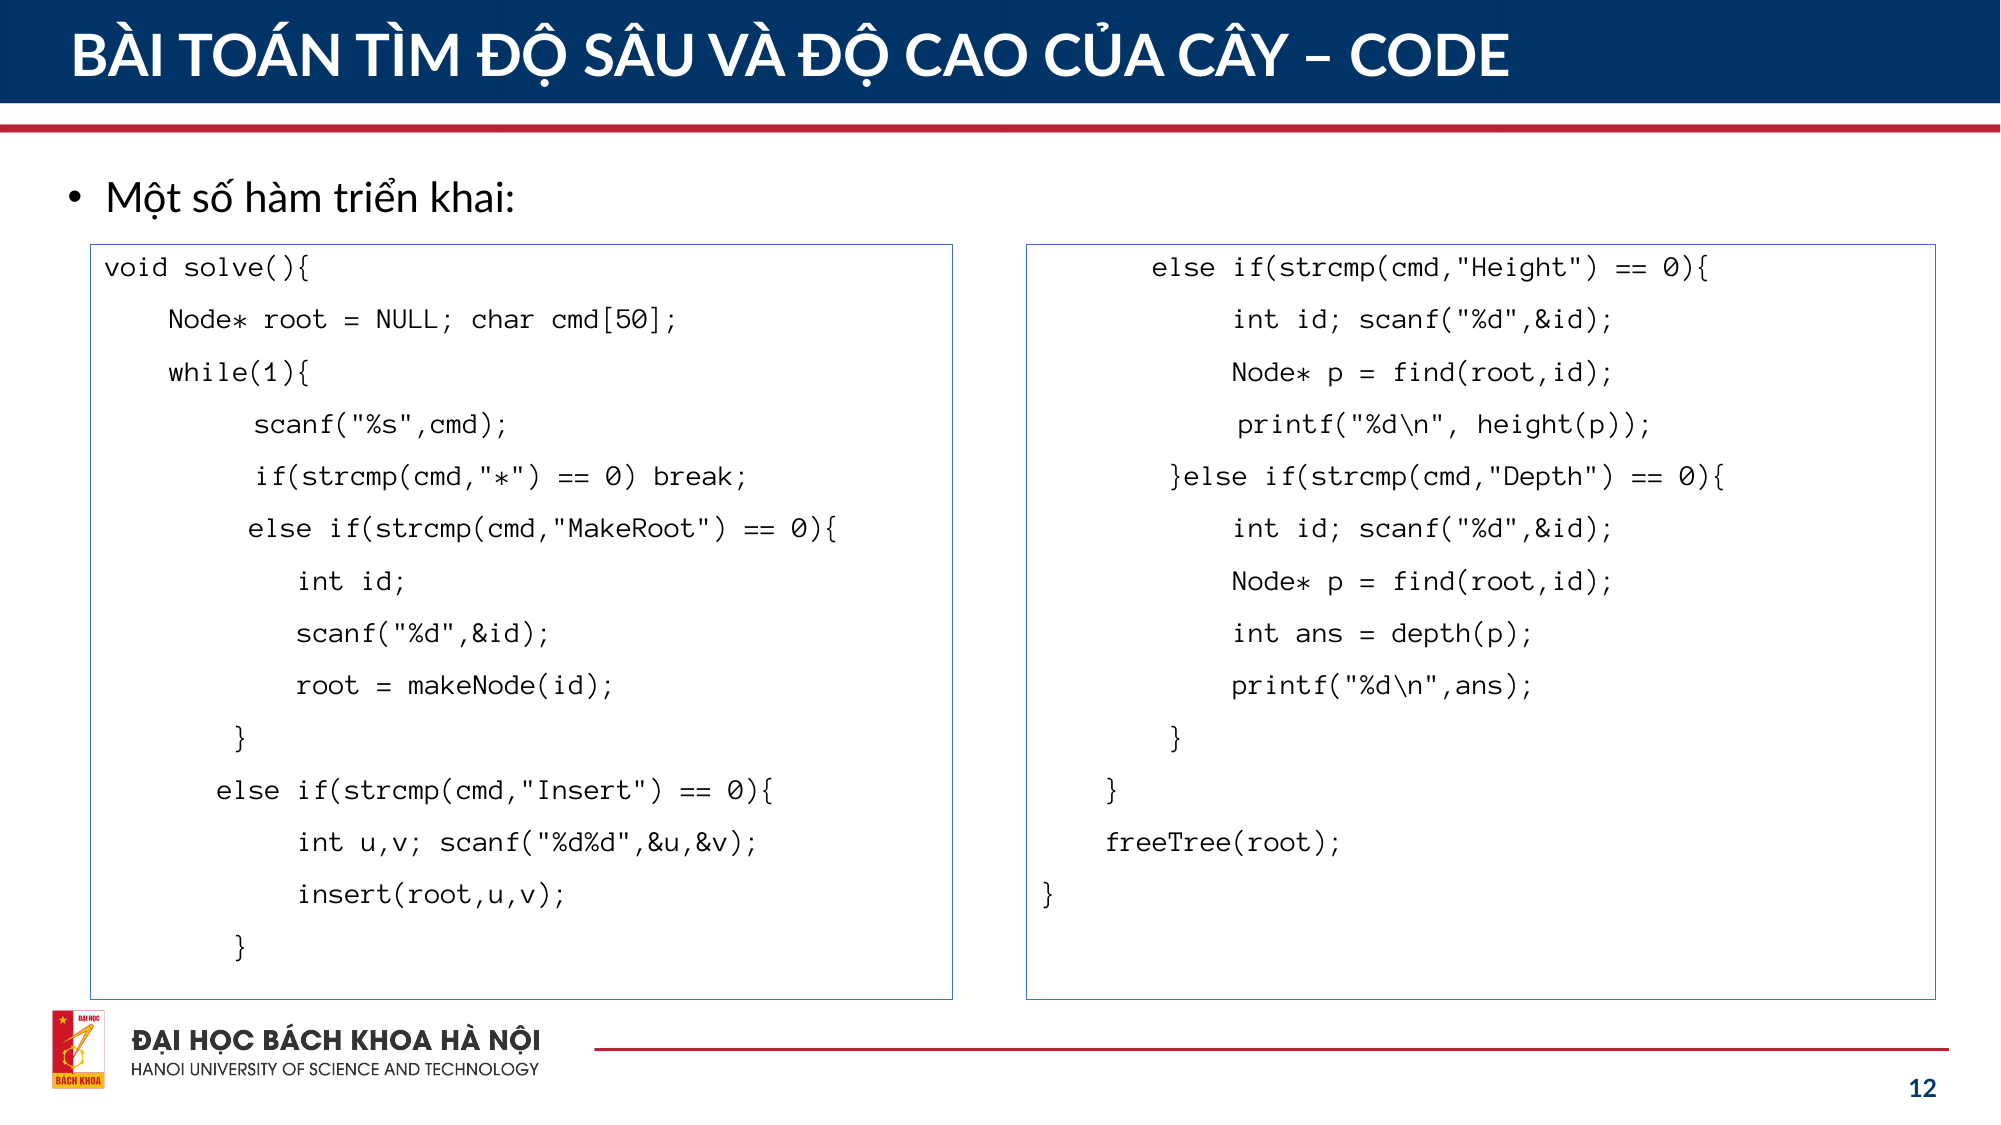

# BÀI TOÁN TÌM ĐỘ SÂU VÀ ĐỘ CAO CỦA CÂY – CODE
Một số hàm triển khai:

void solve(){
    Node* root = NULL; char cmd[50];
    while(1){
	scanf("%s",cmd);
	if(strcmp(cmd,"*") == 0) break;
         else if(strcmp(cmd,"MakeRoot") == 0){
            int id;
            scanf("%d",&id);
            root = makeNode(id);
        }
       else if(strcmp(cmd,"Insert") == 0){
            int u,v; scanf("%d%d",&u,&v);
            insert(root,u,v);
        }
       else if(strcmp(cmd,"Height") == 0){
            int id; scanf("%d",&id);
            Node* p = find(root,id);
	   printf("%d\n", height(p));
        }else if(strcmp(cmd,"Depth") == 0){
            int id; scanf("%d",&id);
            Node* p = find(root,id);
            int ans = depth(p);
            printf("%d\n",ans);
        }
    }
    freeTree(root);
}
12